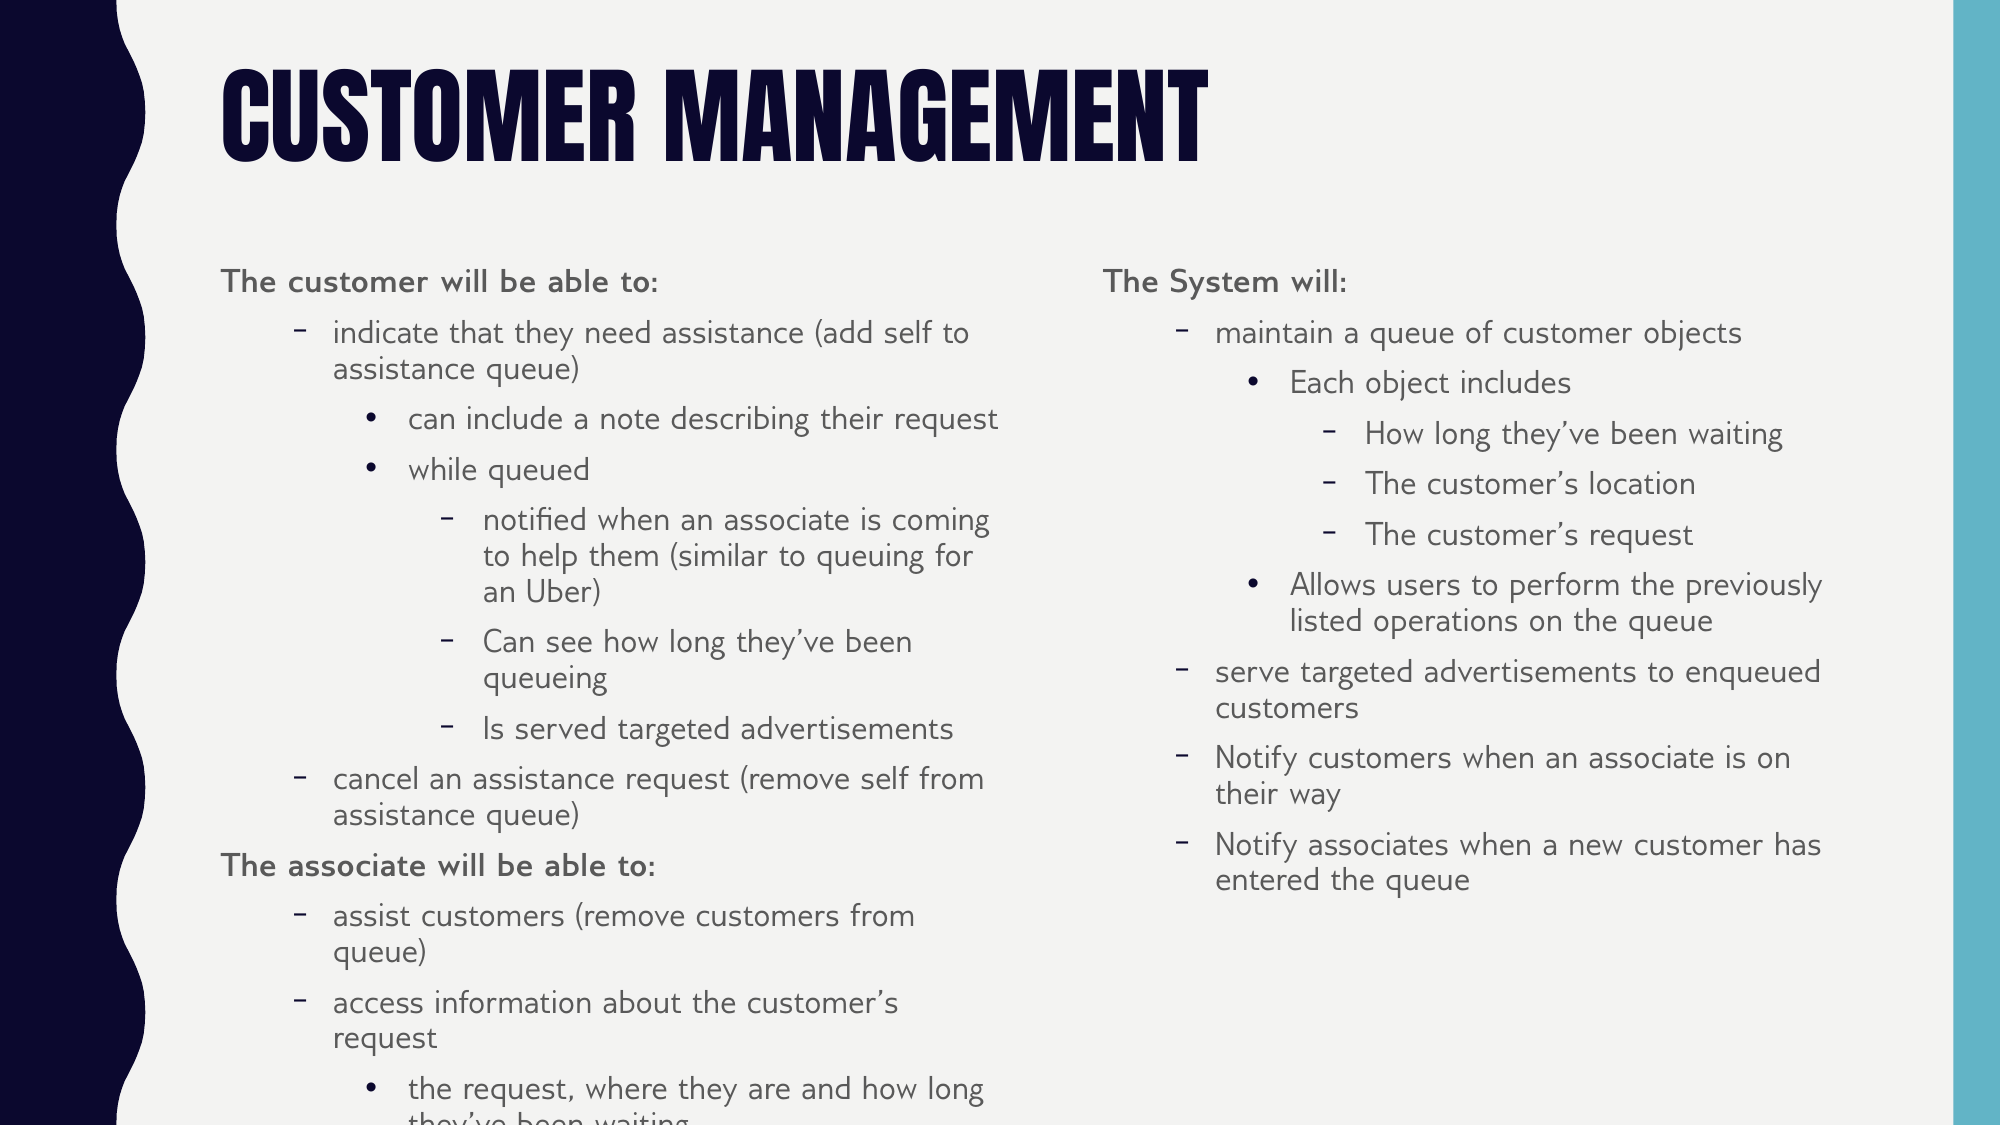

# CUSTOMER MANAGEMENT
The System will:
maintain a queue of customer objects
Each object includes
How long they’ve been waiting
The customer’s location
The customer’s request
Allows users to perform the previously listed operations on the queue
serve targeted advertisements to enqueued customers
Notify customers when an associate is on their way
Notify associates when a new customer has entered the queue

The customer will be able to:
indicate that they need assistance (add self to assistance queue)
can include a note describing their request
while queued
notified when an associate is coming to help them (similar to queuing for an Uber)
Can see how long they’ve been queueing
Is served targeted advertisements
cancel an assistance request (remove self from assistance queue)
The associate will be able to:
assist customers (remove customers from queue)
access information about the customer’s request
the request, where they are and how long they’ve been waiting